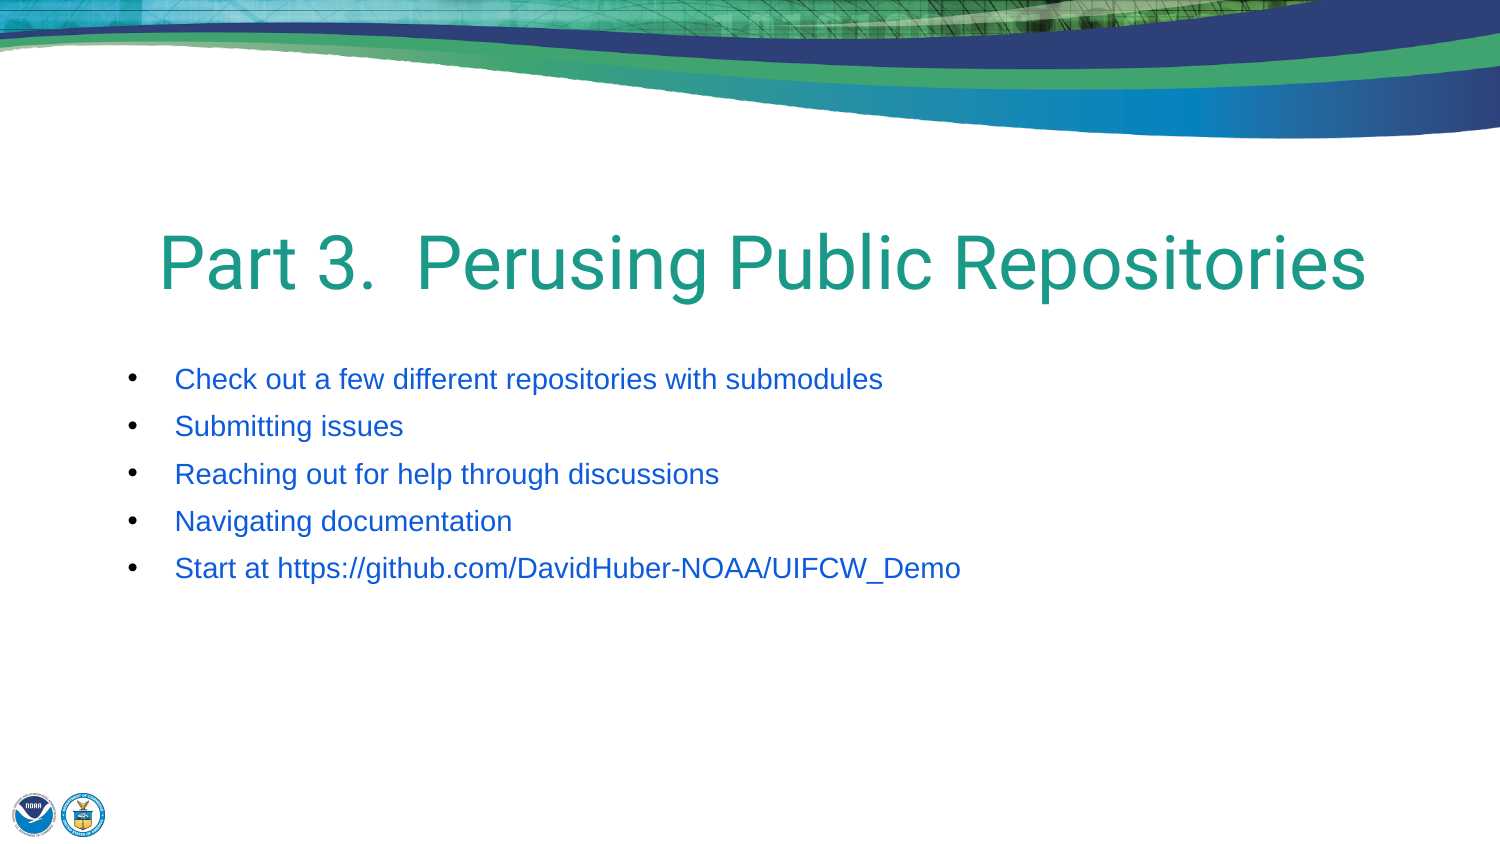

# Part 3.  Perusing Public Repositories
Check out a few different repositories with submodules
Submitting issues
Reaching out for help through discussions
Navigating documentation
Start at https://github.com/DavidHuber-NOAA/UIFCW_Demo